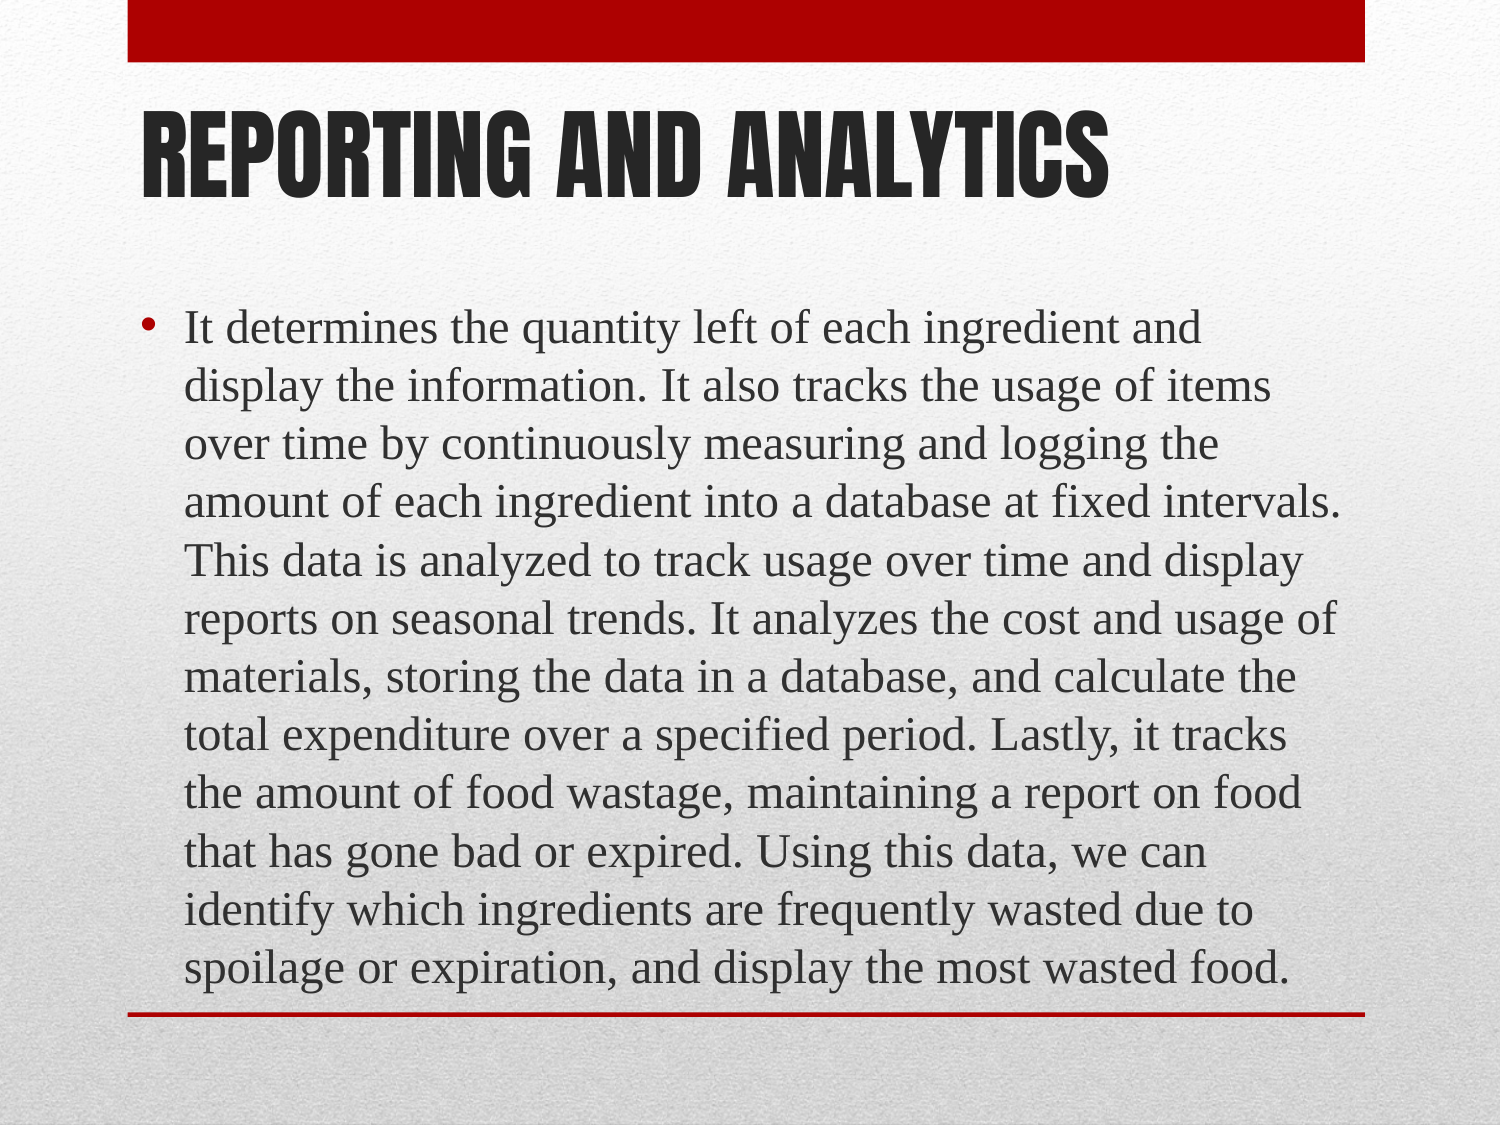

# REPORTING AND ANALYTICS
It determines the quantity left of each ingredient and display the information. It also tracks the usage of items over time by continuously measuring and logging the amount of each ingredient into a database at fixed intervals. This data is analyzed to track usage over time and display reports on seasonal trends. It analyzes the cost and usage of materials, storing the data in a database, and calculate the total expenditure over a specified period. Lastly, it tracks the amount of food wastage, maintaining a report on food that has gone bad or expired. Using this data, we can identify which ingredients are frequently wasted due to spoilage or expiration, and display the most wasted food.